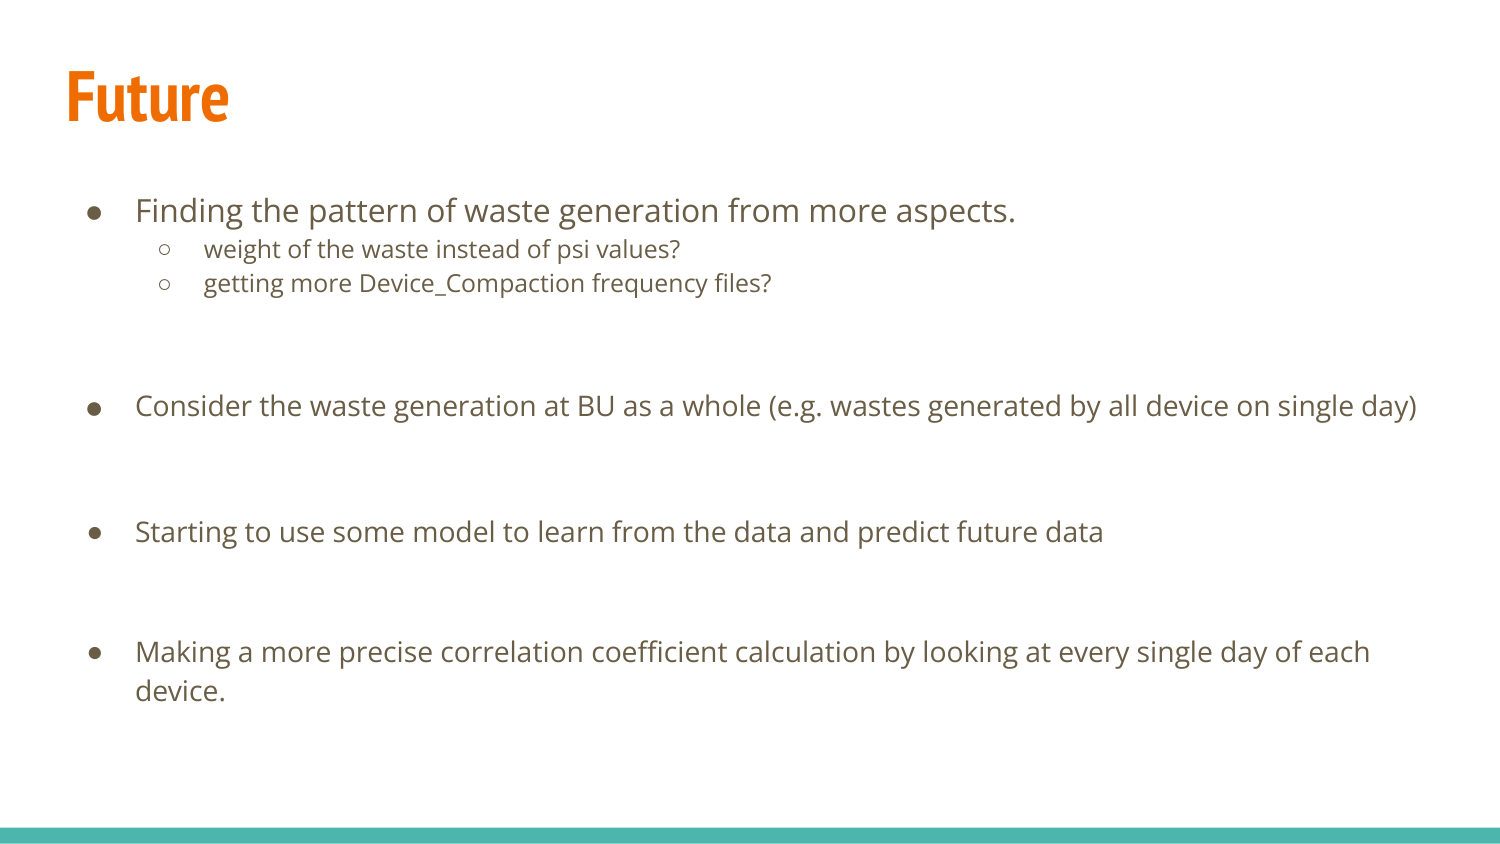

# Future
Finding the pattern of waste generation from more aspects.
weight of the waste instead of psi values?
getting more Device_Compaction frequency files?

Consider the waste generation at BU as a whole (e.g. wastes generated by all device on single day)

Starting to use some model to learn from the data and predict future data

Making a more precise correlation coefficient calculation by looking at every single day of each device.